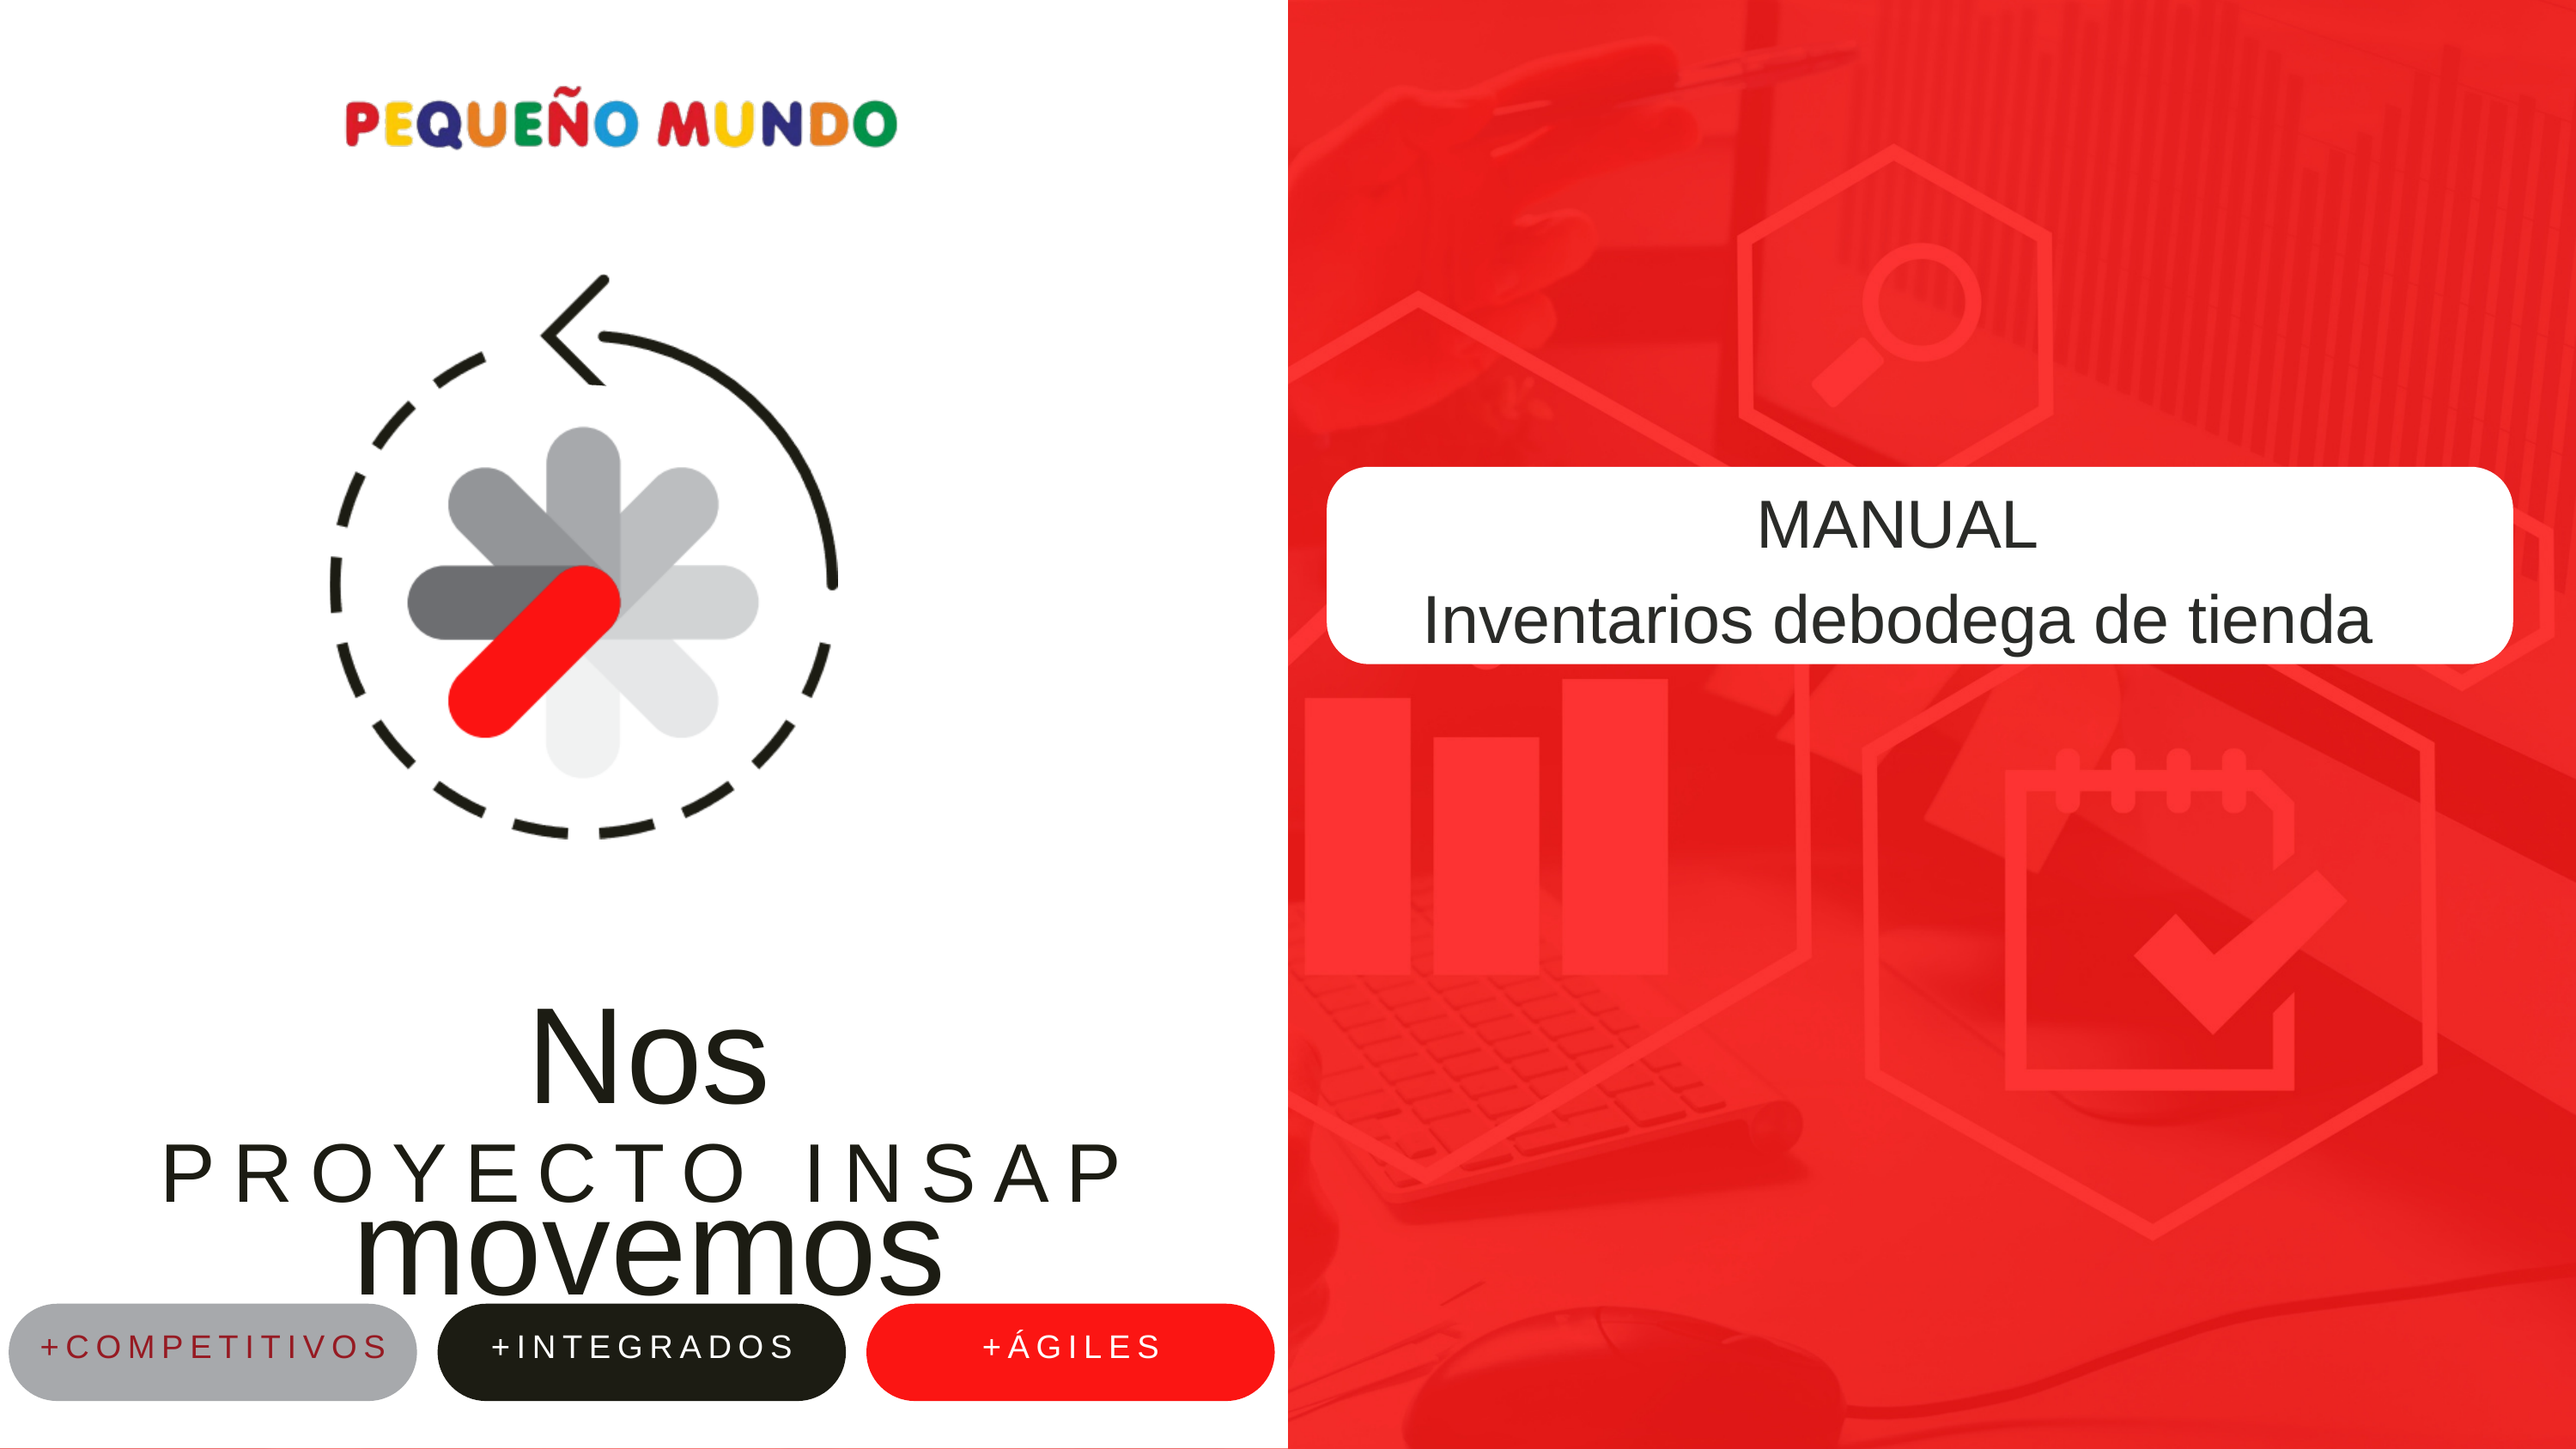

MANUAL
Inventarios debodega de tienda
Nos movemos
PROYECTO INSAP

+COMPETITIVOS

+INTEGRADOS

+ÁGILES
1